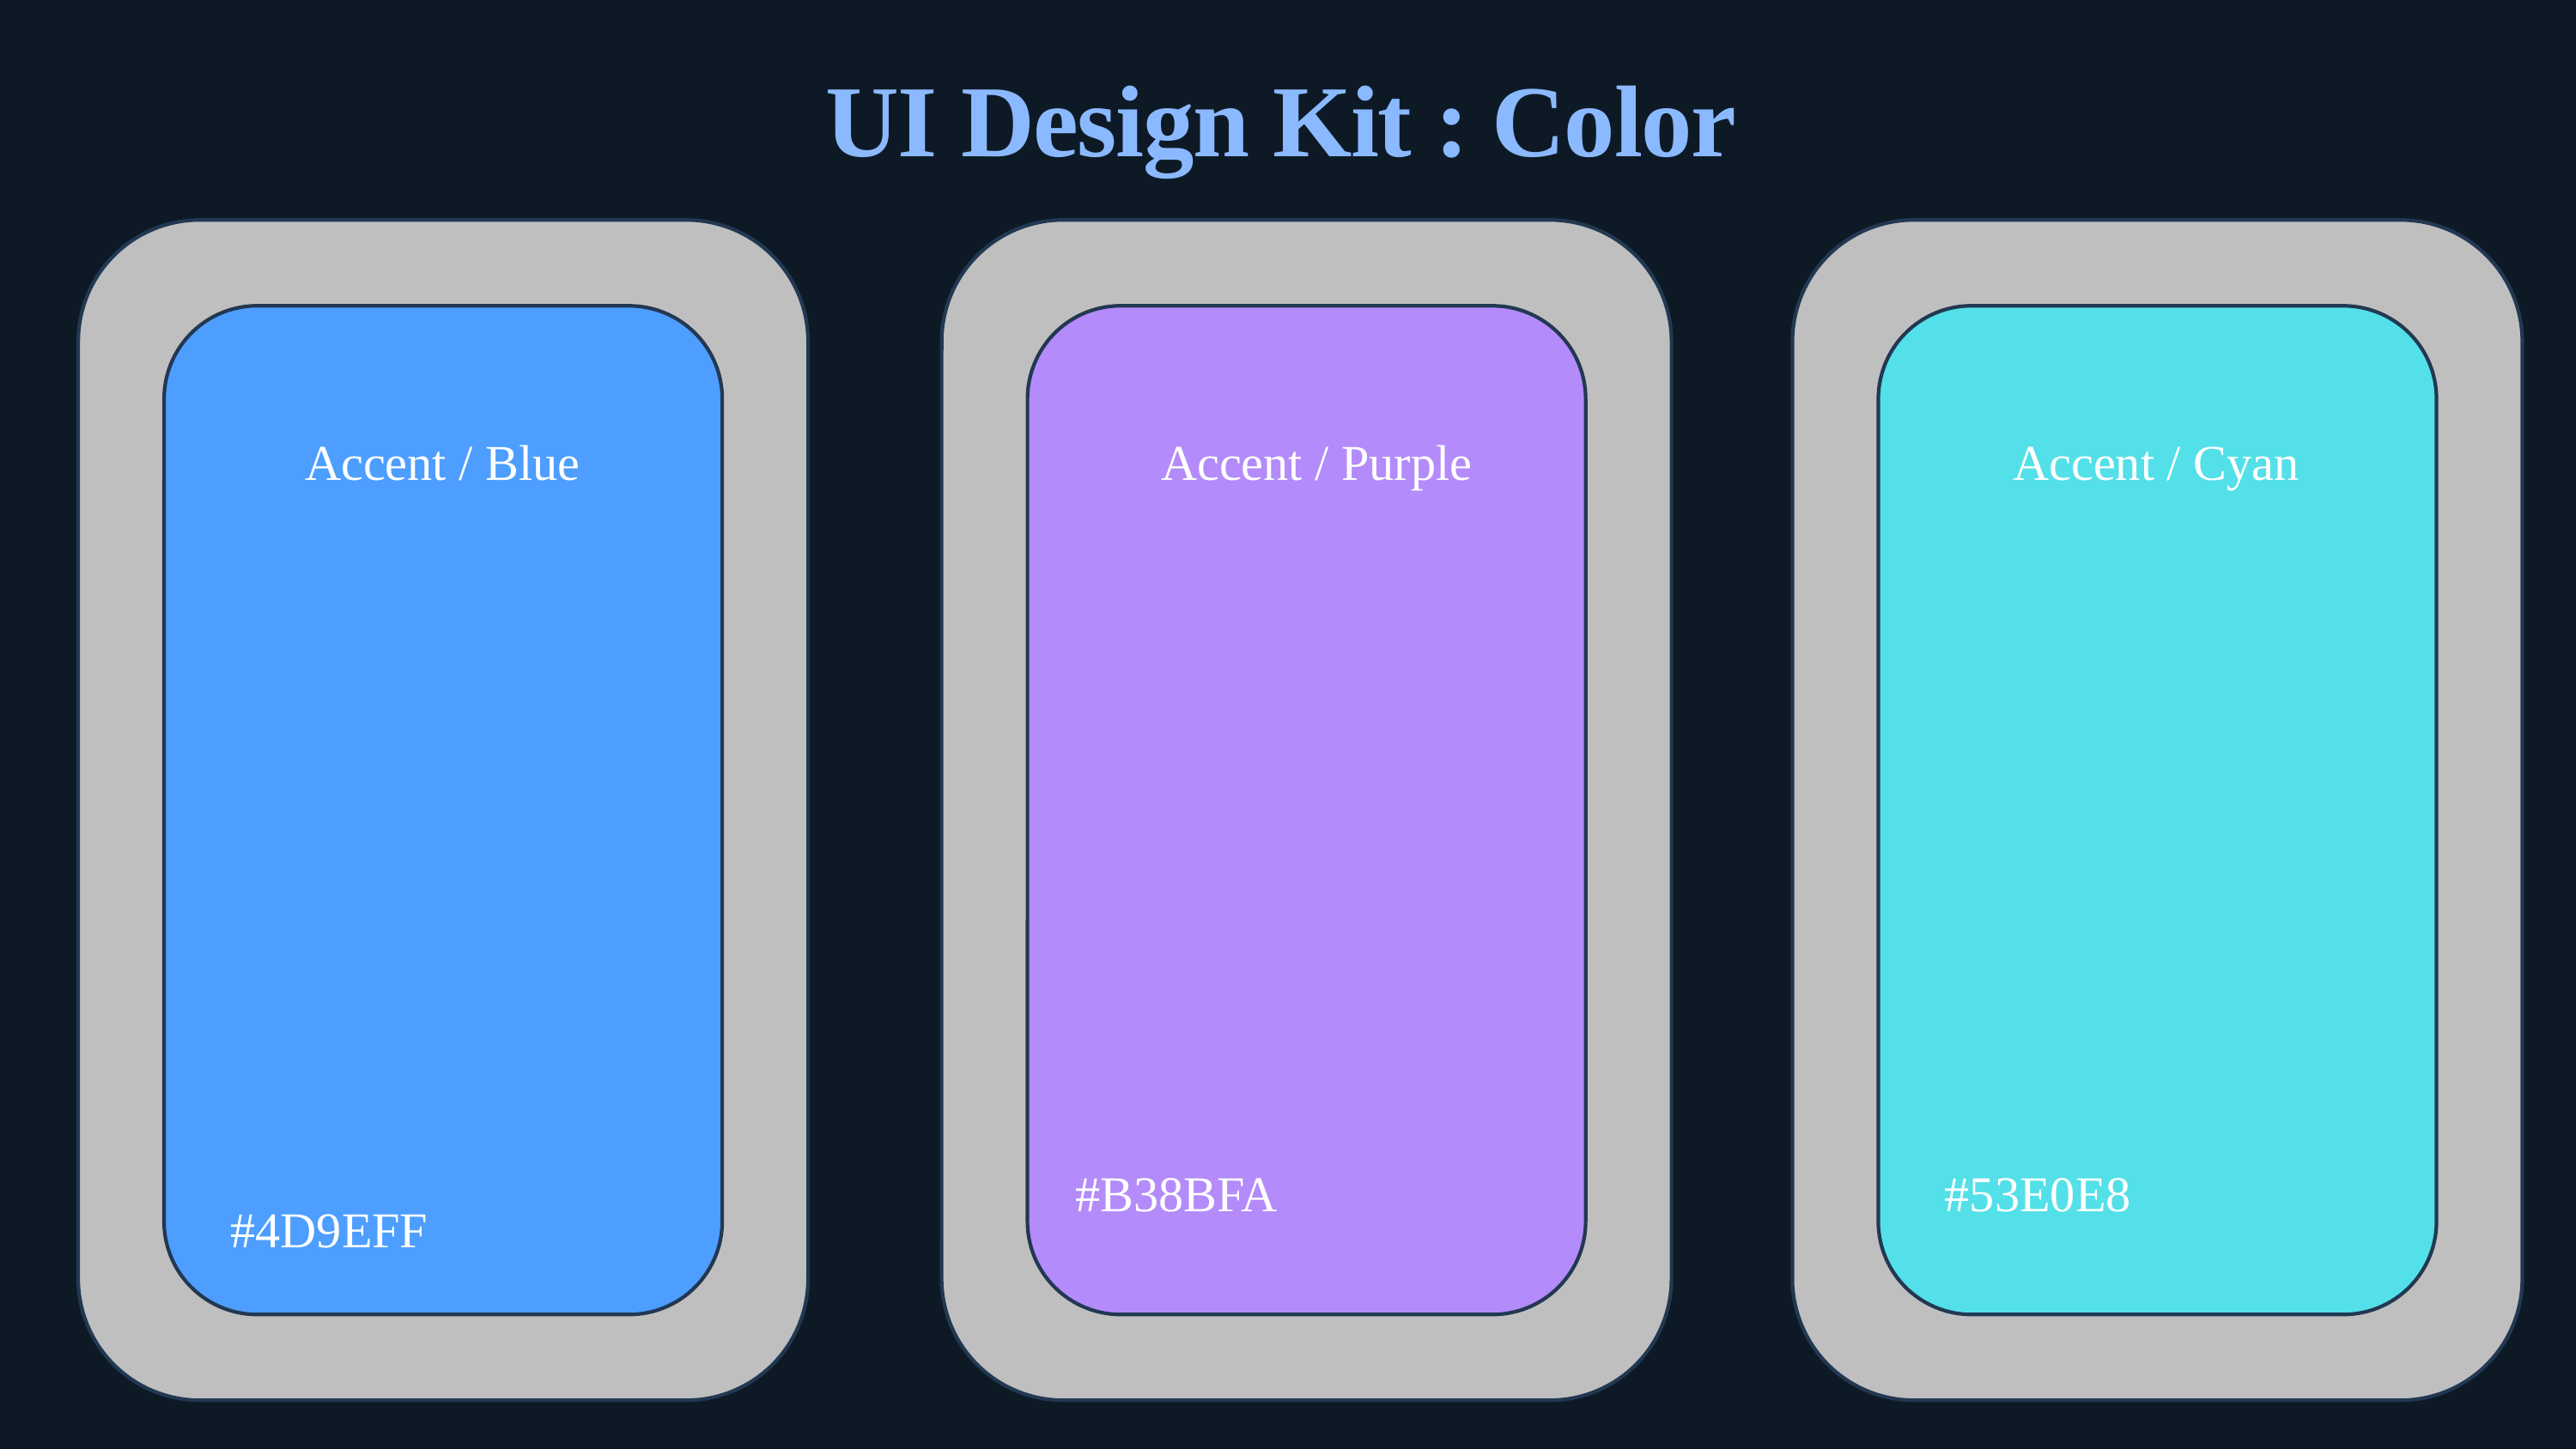

UI Design Kit : Color

Accent / Blue
Accent / Purple
Accent / Cyan
#B38BFA
#53E0E8
#4D9EFF